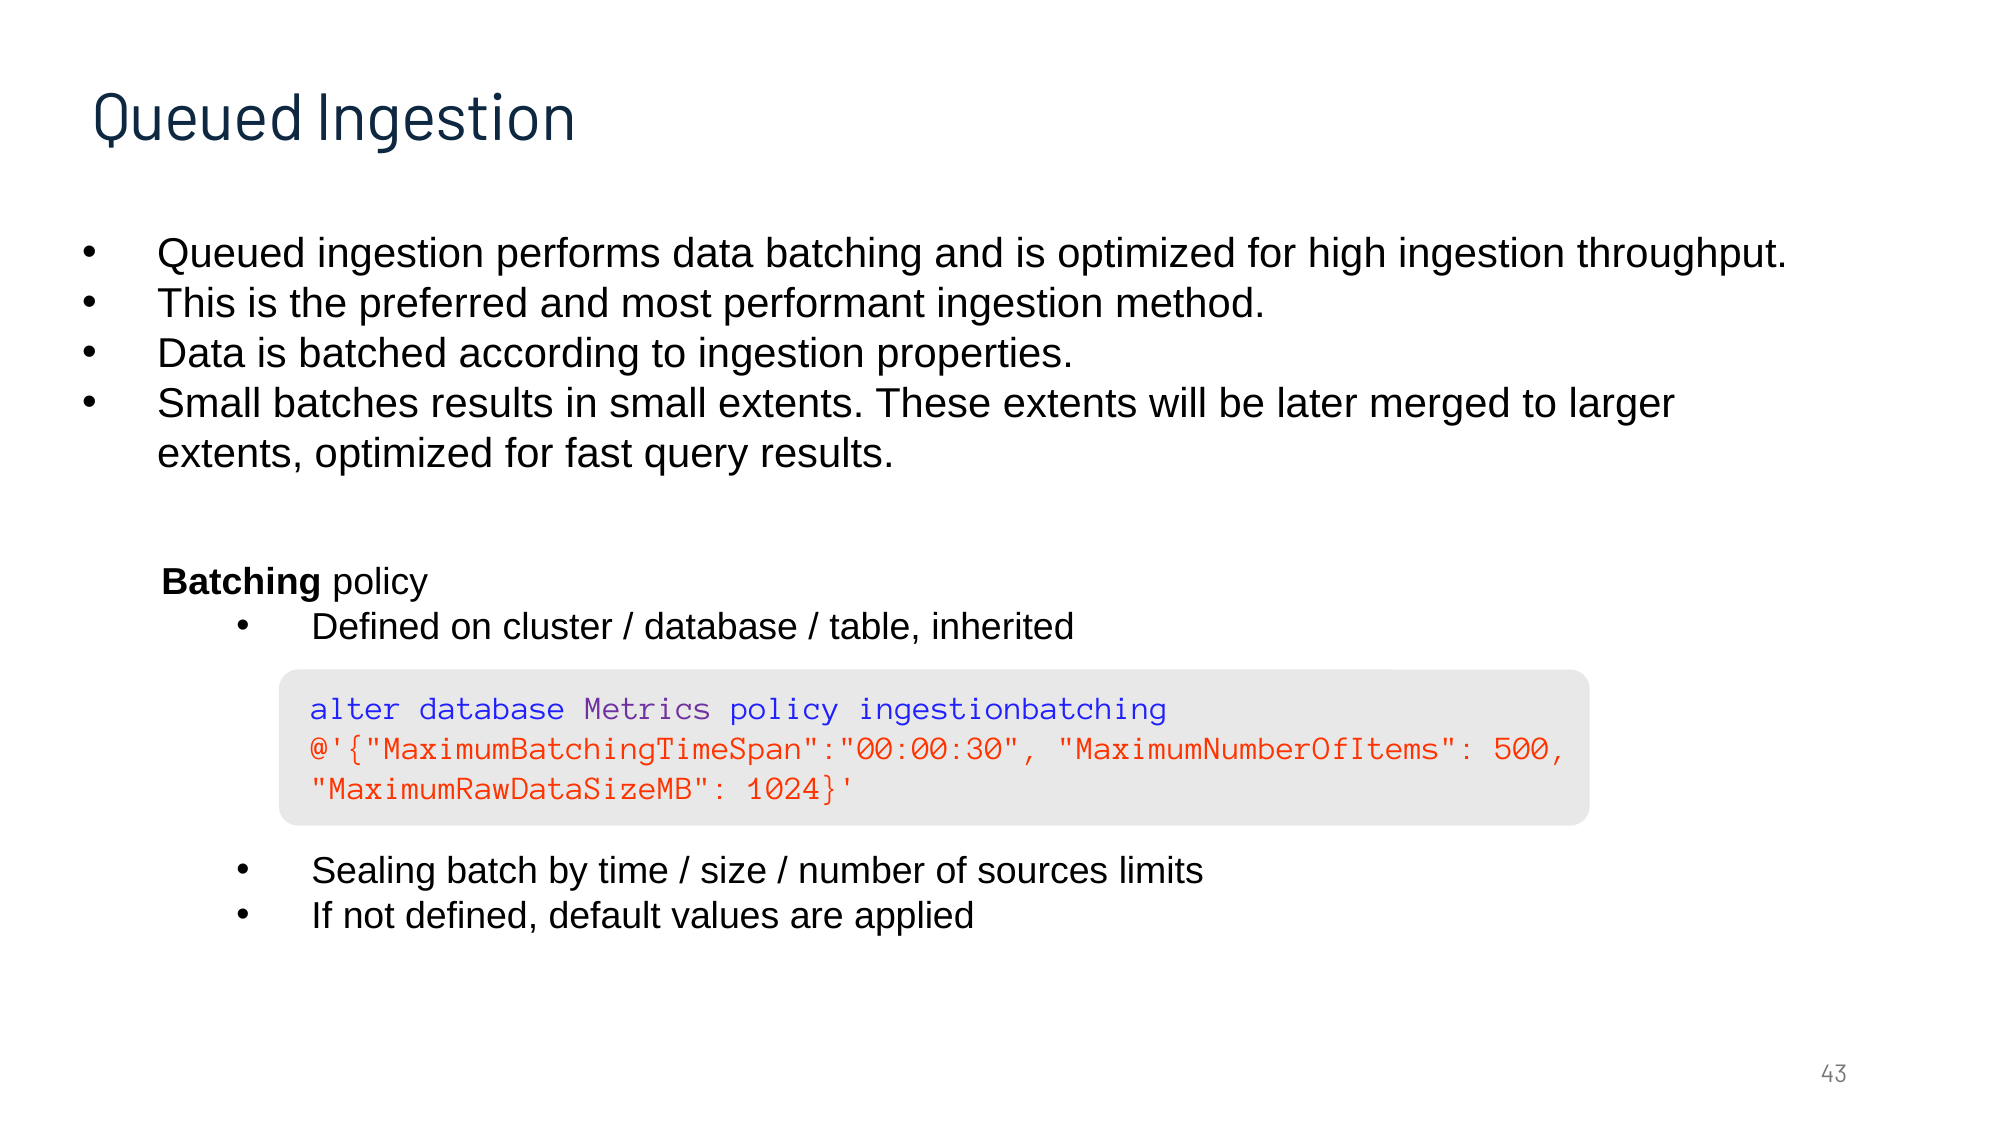

# Queued Ingestion
Queued ingestion performs data batching and is optimized for high ingestion throughput.
This is the preferred and most performant ingestion method.
Data is batched according to ingestion properties.
Small batches results in small extents. These extents will be later merged to larger extents, optimized for fast query results.
Batching policy
Defined on cluster / database / table, inherited

alter database Metrics policy ingestionbatching @'{"MaximumBatchingTimeSpan":"00:00:30", "MaximumNumberOfItems": 500, "MaximumRawDataSizeMB": 1024}'

Sealing batch by time / size / number of sources limits
If not defined, default values are applied

43